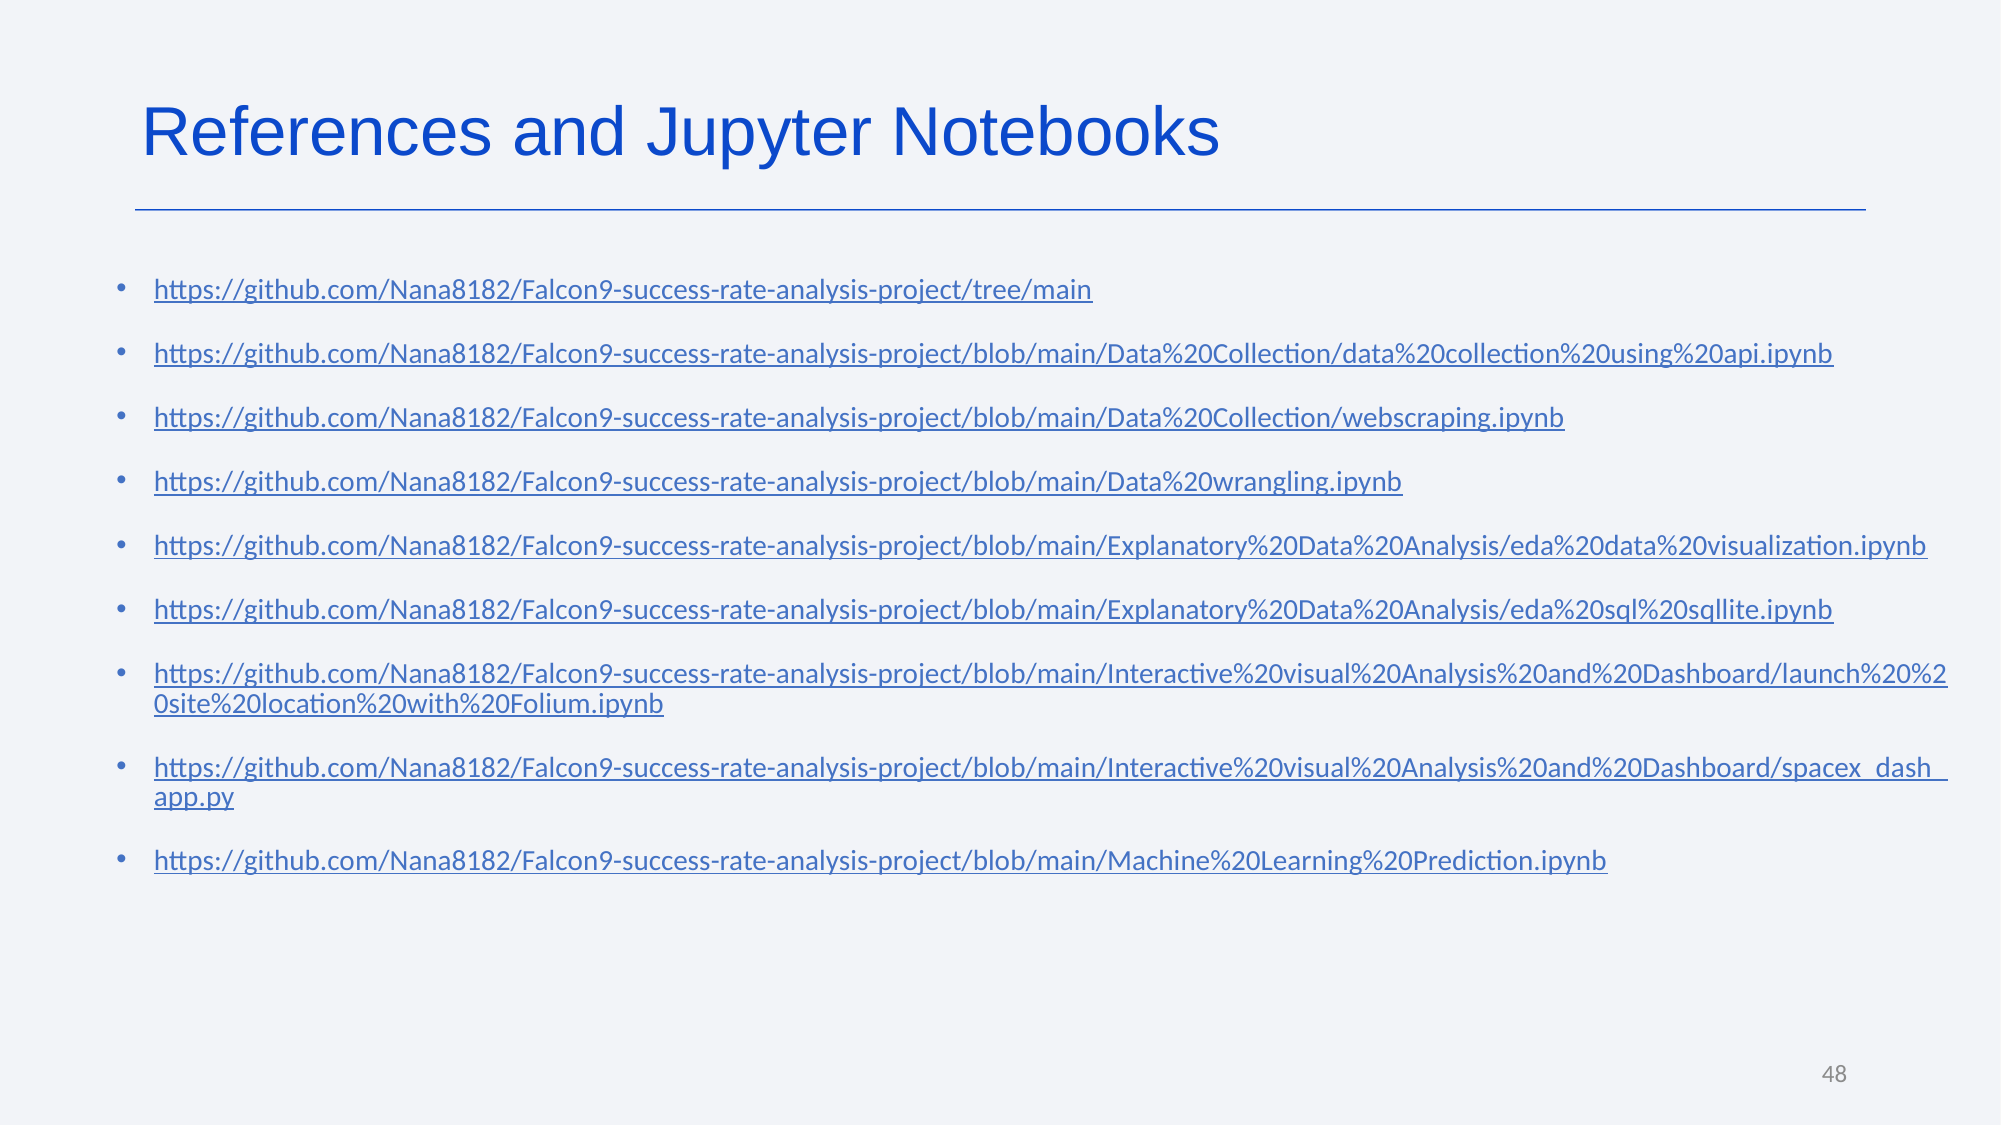

References and Jupyter Notebooks
https://github.com/Nana8182/Falcon9-success-rate-analysis-project/tree/main
https://github.com/Nana8182/Falcon9-success-rate-analysis-project/blob/main/Data%20Collection/data%20collection%20using%20api.ipynb
https://github.com/Nana8182/Falcon9-success-rate-analysis-project/blob/main/Data%20Collection/webscraping.ipynb
https://github.com/Nana8182/Falcon9-success-rate-analysis-project/blob/main/Data%20wrangling.ipynb
https://github.com/Nana8182/Falcon9-success-rate-analysis-project/blob/main/Explanatory%20Data%20Analysis/eda%20data%20visualization.ipynb
https://github.com/Nana8182/Falcon9-success-rate-analysis-project/blob/main/Explanatory%20Data%20Analysis/eda%20sql%20sqllite.ipynb
https://github.com/Nana8182/Falcon9-success-rate-analysis-project/blob/main/Interactive%20visual%20Analysis%20and%20Dashboard/launch%20%20site%20location%20with%20Folium.ipynb
https://github.com/Nana8182/Falcon9-success-rate-analysis-project/blob/main/Interactive%20visual%20Analysis%20and%20Dashboard/spacex_dash_app.py
https://github.com/Nana8182/Falcon9-success-rate-analysis-project/blob/main/Machine%20Learning%20Prediction.ipynb

48